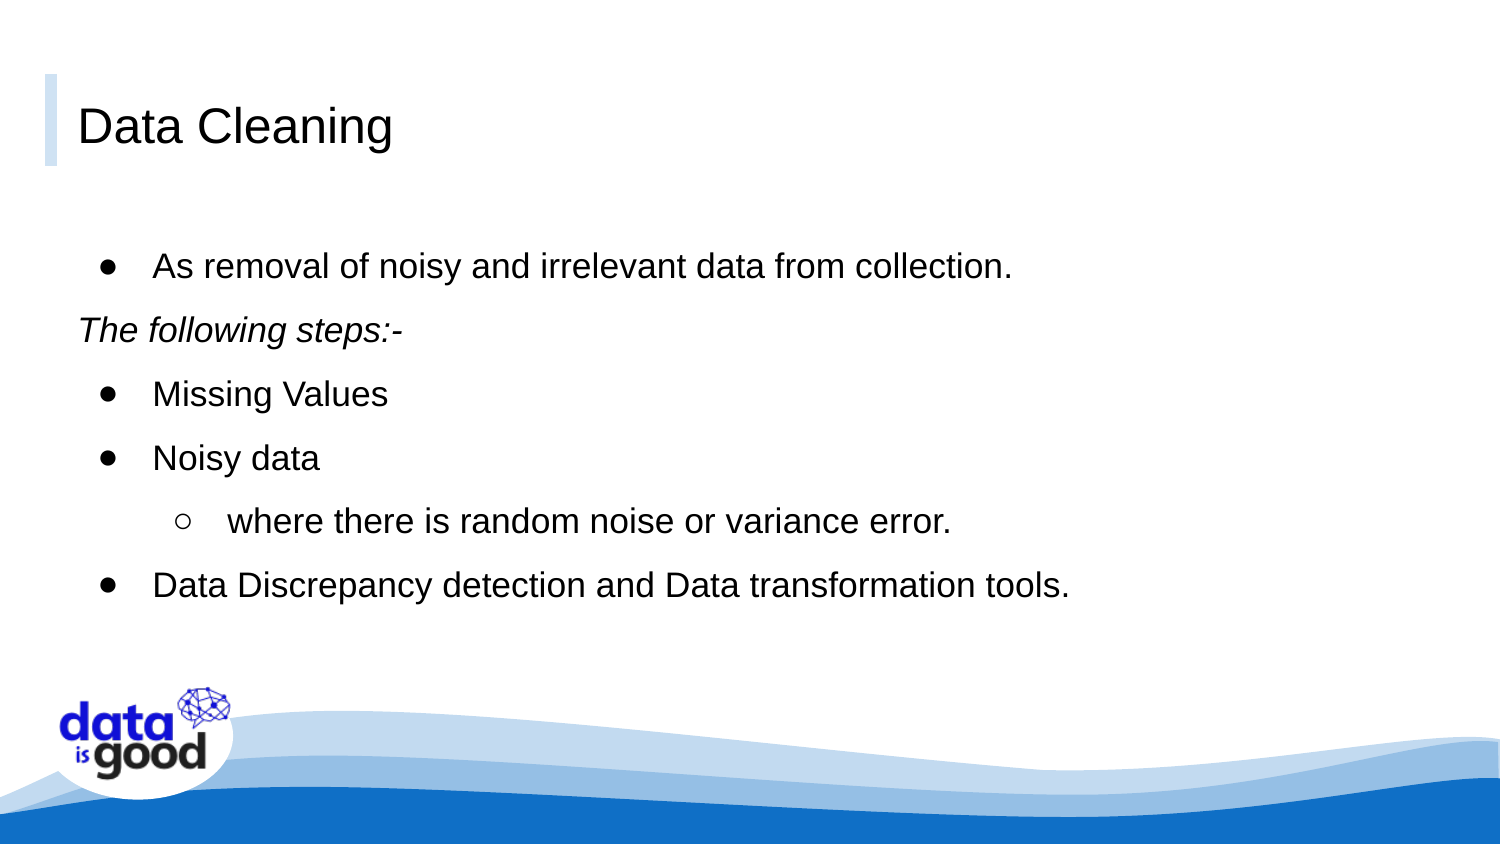

# Data Cleaning
As removal of noisy and irrelevant data from collection.
The following steps:-
Missing Values
Noisy data
where there is random noise or variance error.
Data Discrepancy detection and Data transformation tools.